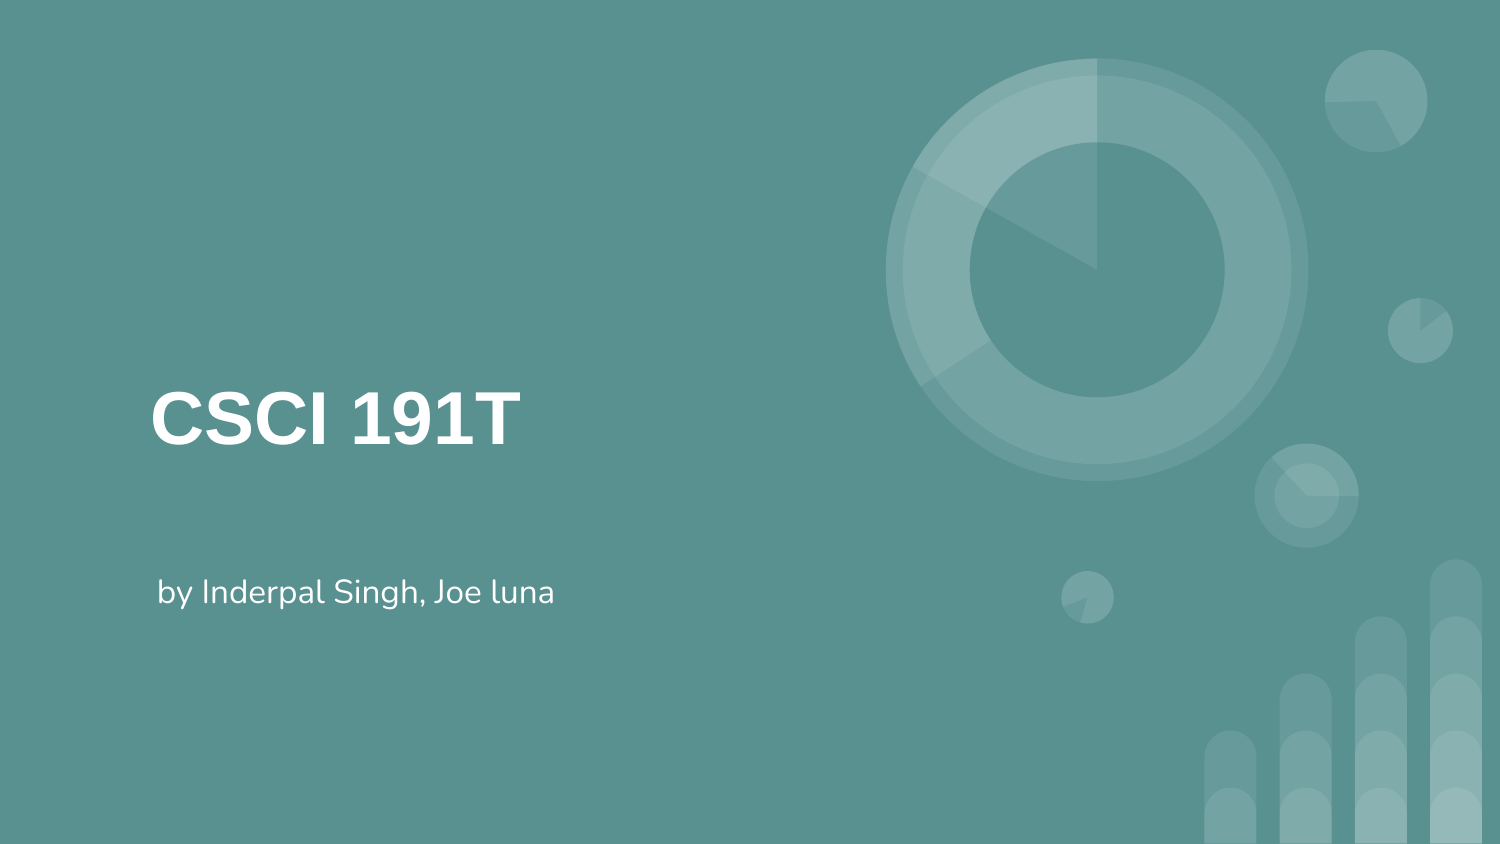

# CSCI 191T
by Inderpal Singh, Joe luna